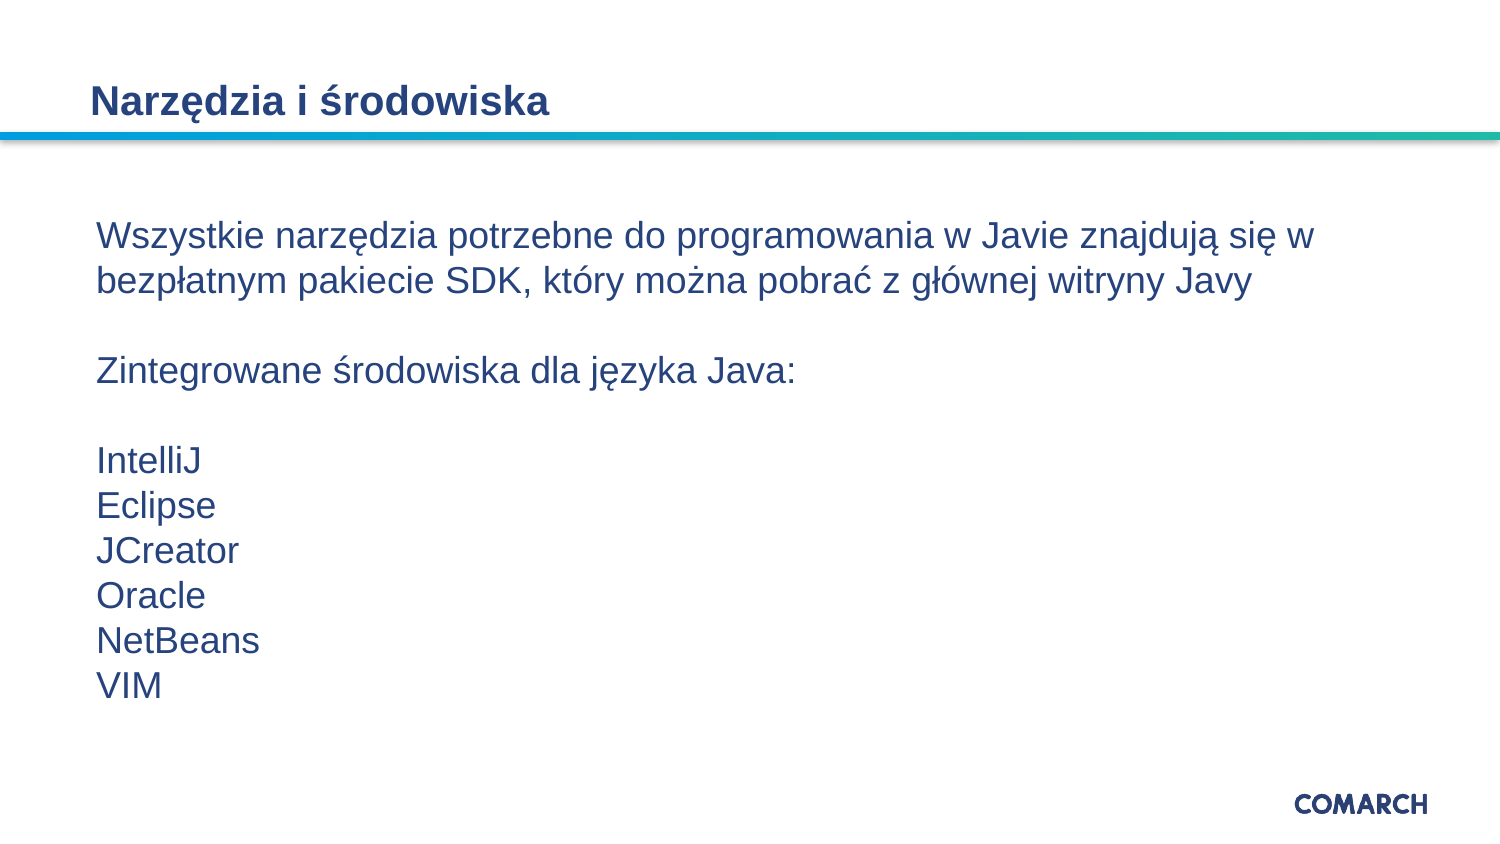

# Narzędzia i środowiska
Wszystkie narzędzia potrzebne do programowania w Javie znajdują się w bezpłatnym pakiecie SDK, który można pobrać z głównej witryny Javy

Zintegrowane środowiska dla języka Java:

IntelliJ
Eclipse
JCreator
Oracle
NetBeans
VIM